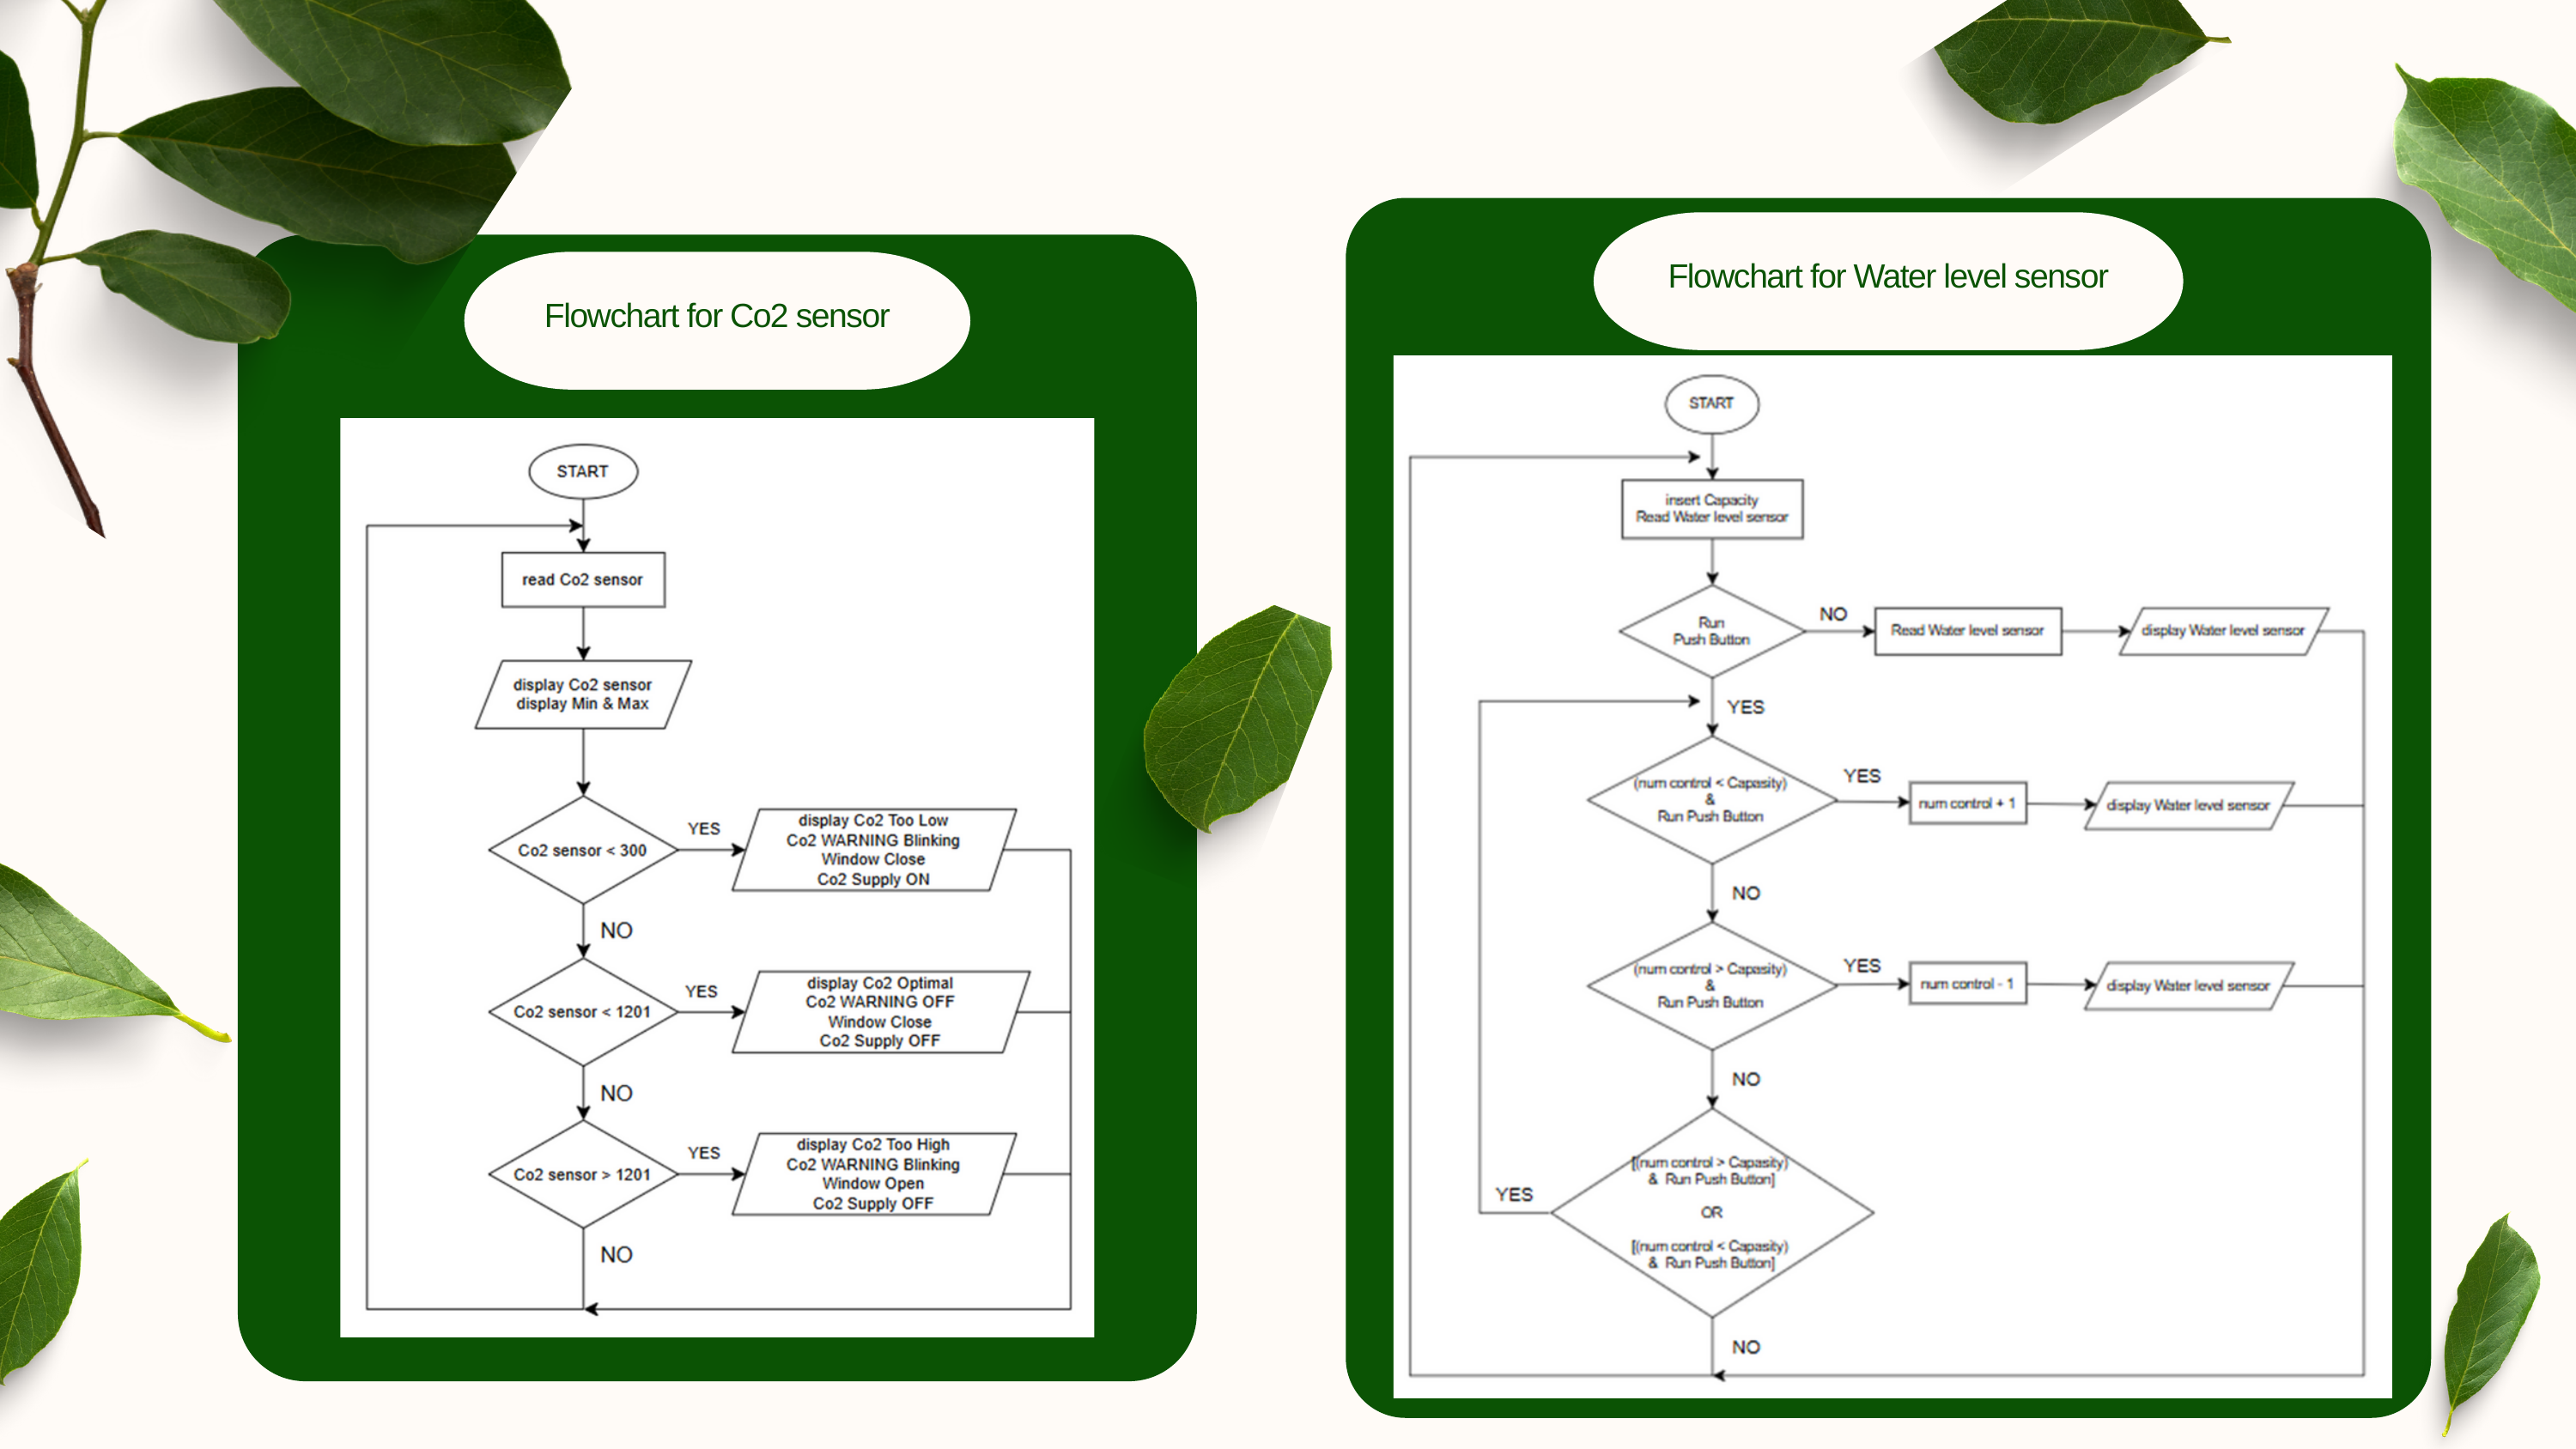

Flowchart for Water level sensor

Flowchart for Co2 sensor